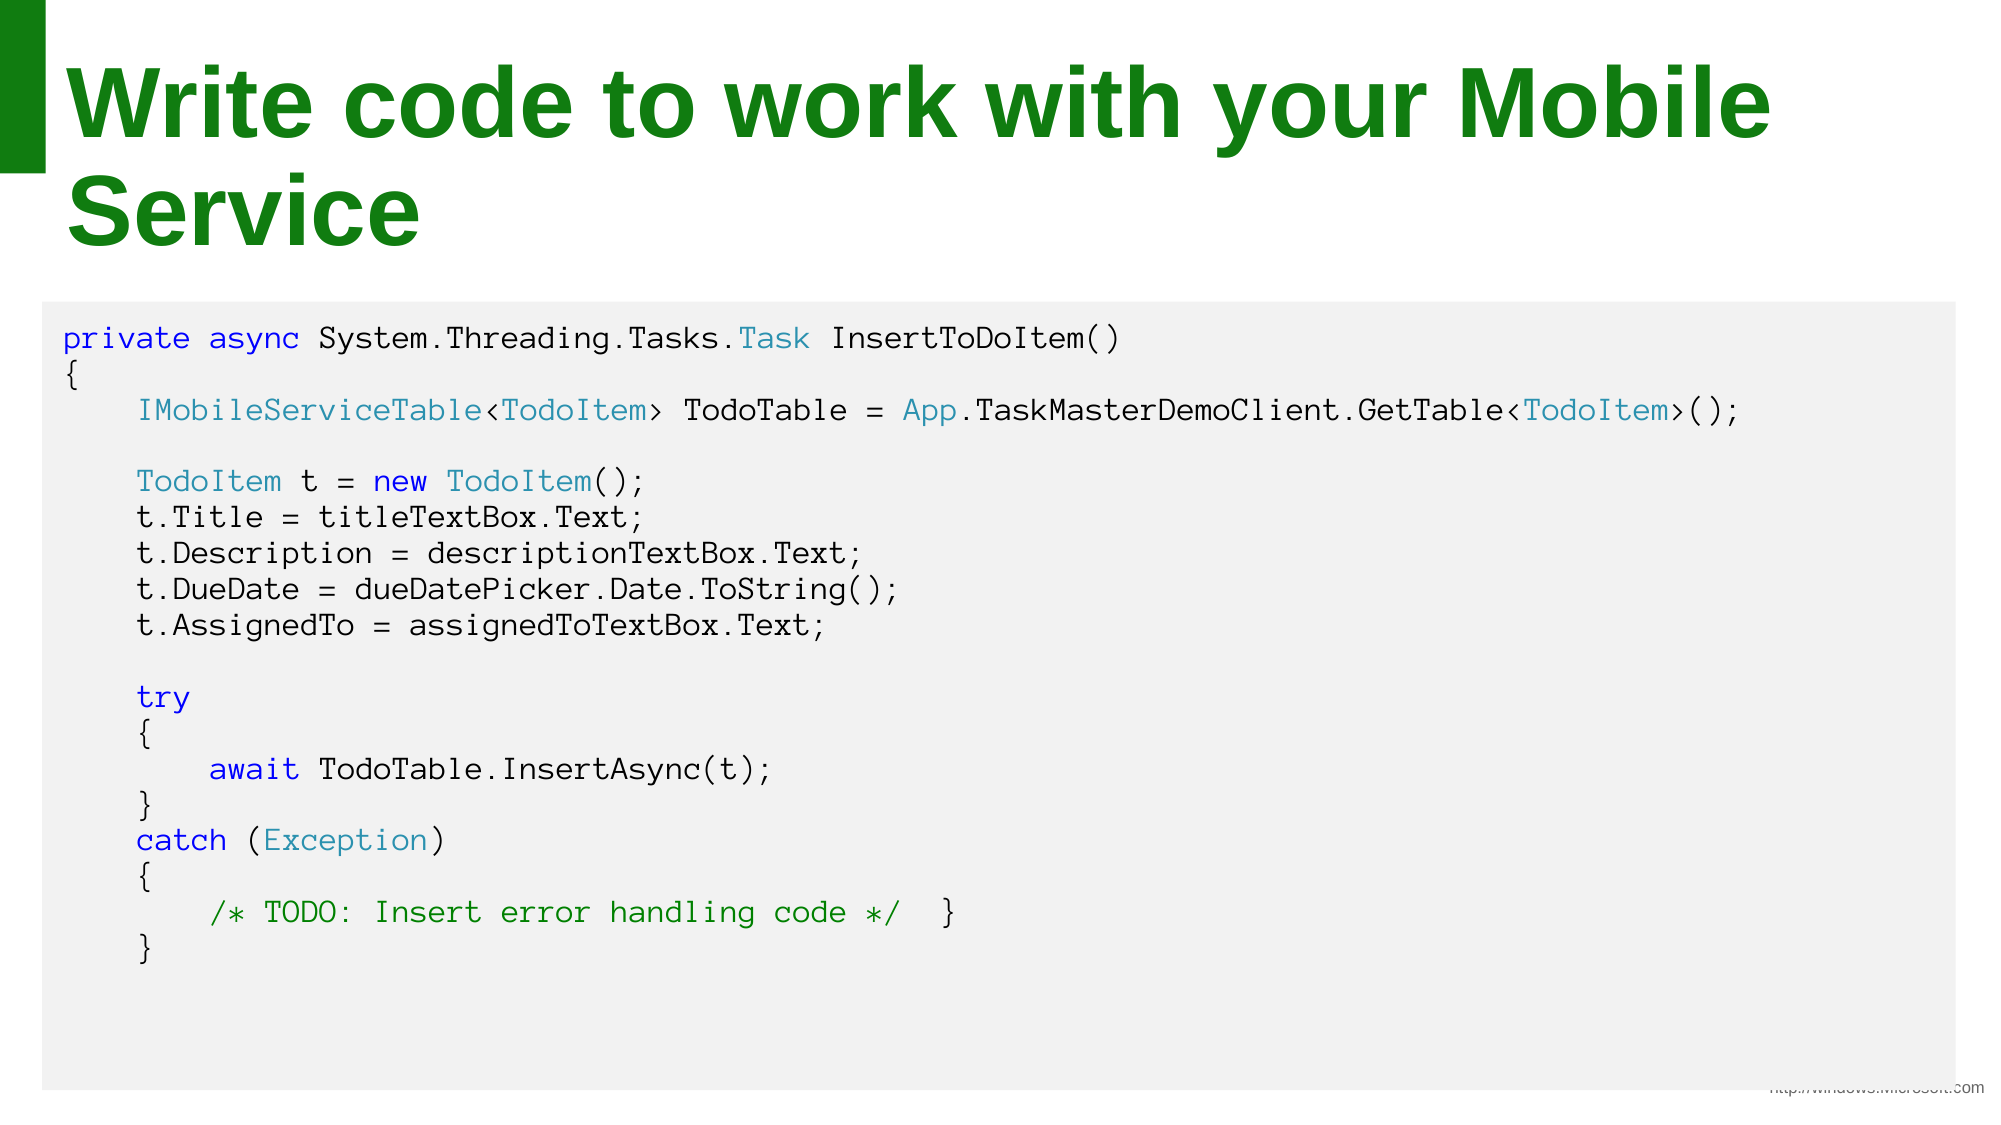

12
# Write code to work with your Mobile Service
private async System.Threading.Tasks.Task InsertToDoItem()
{
    IMobileServiceTable<TodoItem> TodoTable = App.TaskMasterDemoClient.GetTable<TodoItem>();
    TodoItem t = new TodoItem();
    t.Title = titleTextBox.Text;
    t.Description = descriptionTextBox.Text;
    t.DueDate = dueDatePicker.Date.ToString();
    t.AssignedTo = assignedToTextBox.Text;
    try
    {
        await TodoTable.InsertAsync(t);
    }
    catch (Exception)
    {
        /* TODO: Insert error handling code */  }
    }